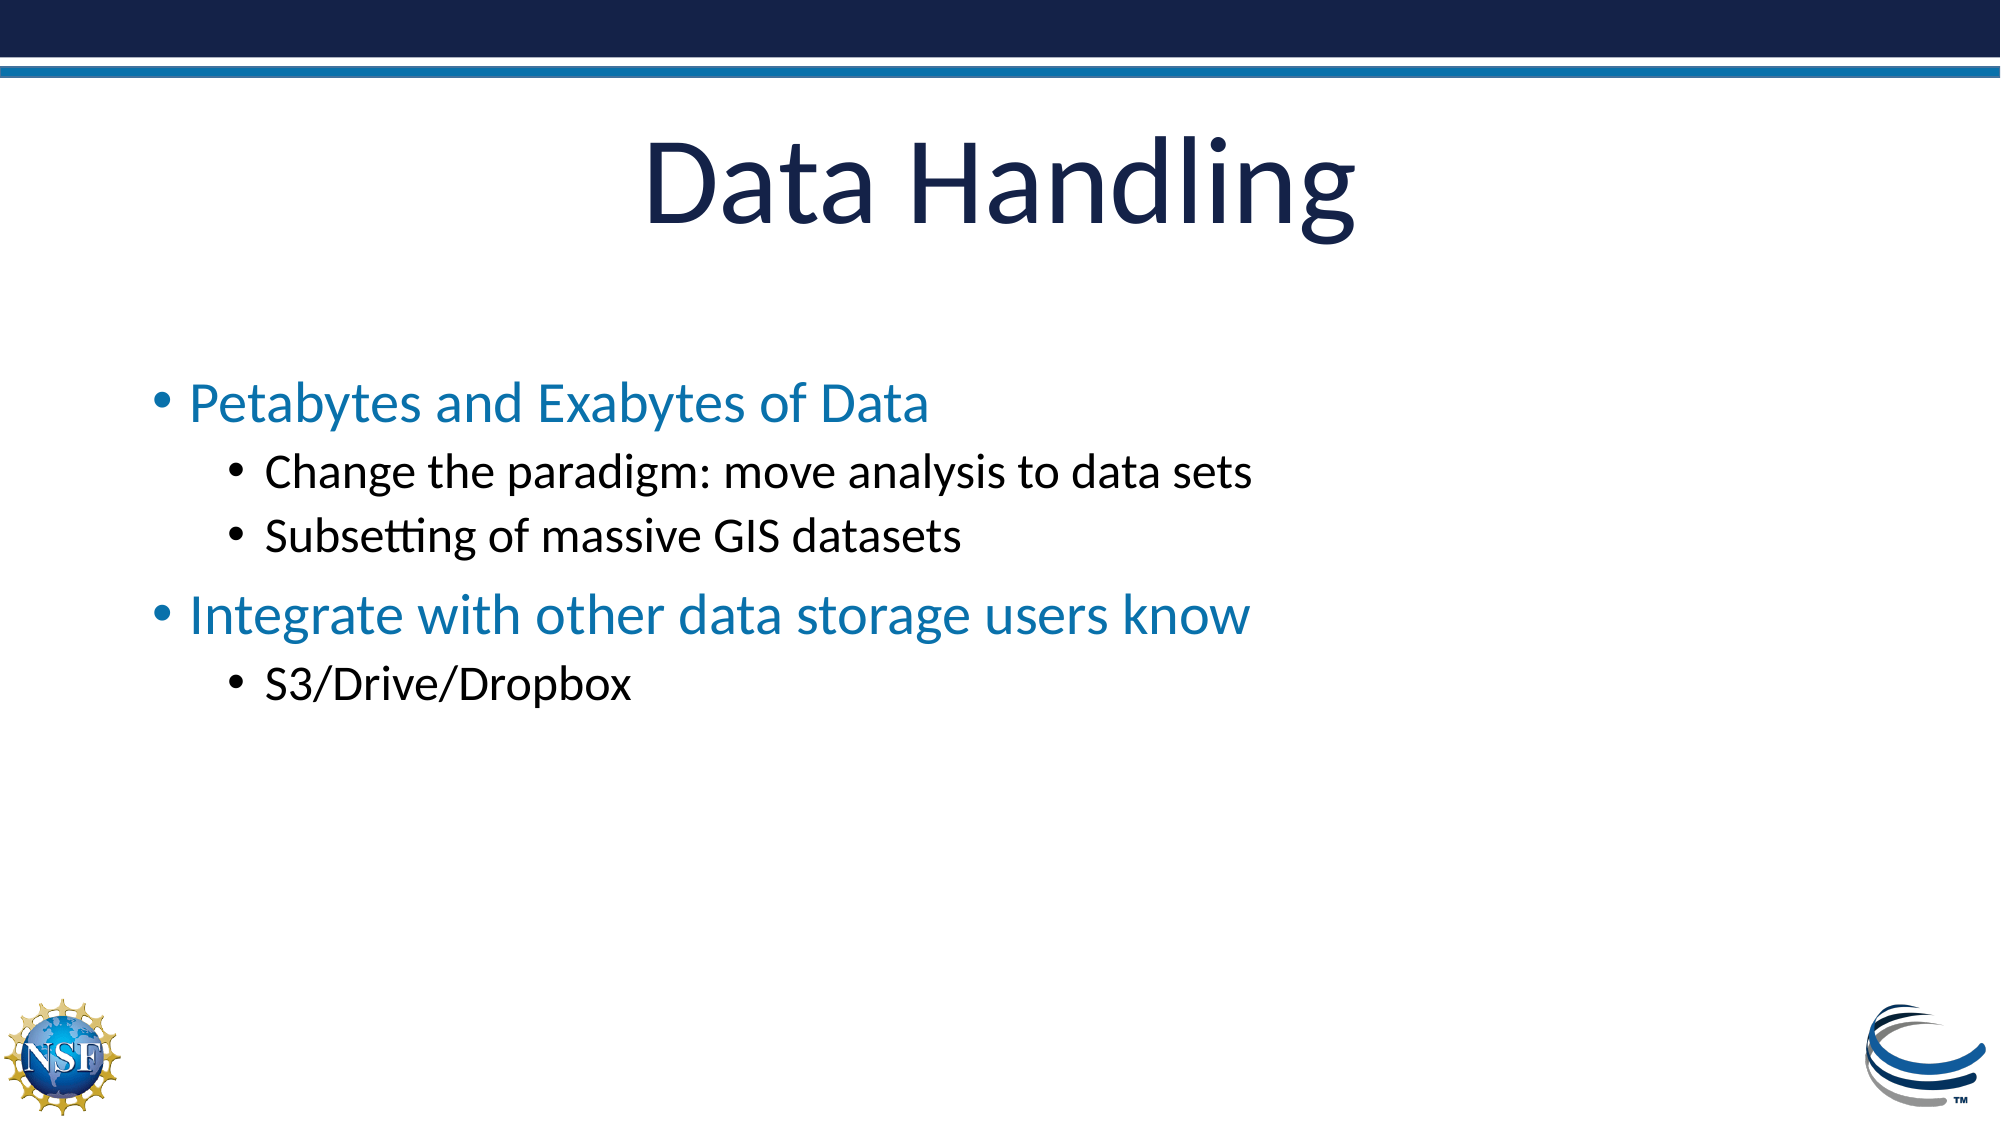

# Data Handling
Petabytes and Exabytes of Data
Change the paradigm: move analysis to data sets
Subsetting of massive GIS datasets
Integrate with other data storage users know
S3/Drive/Dropbox